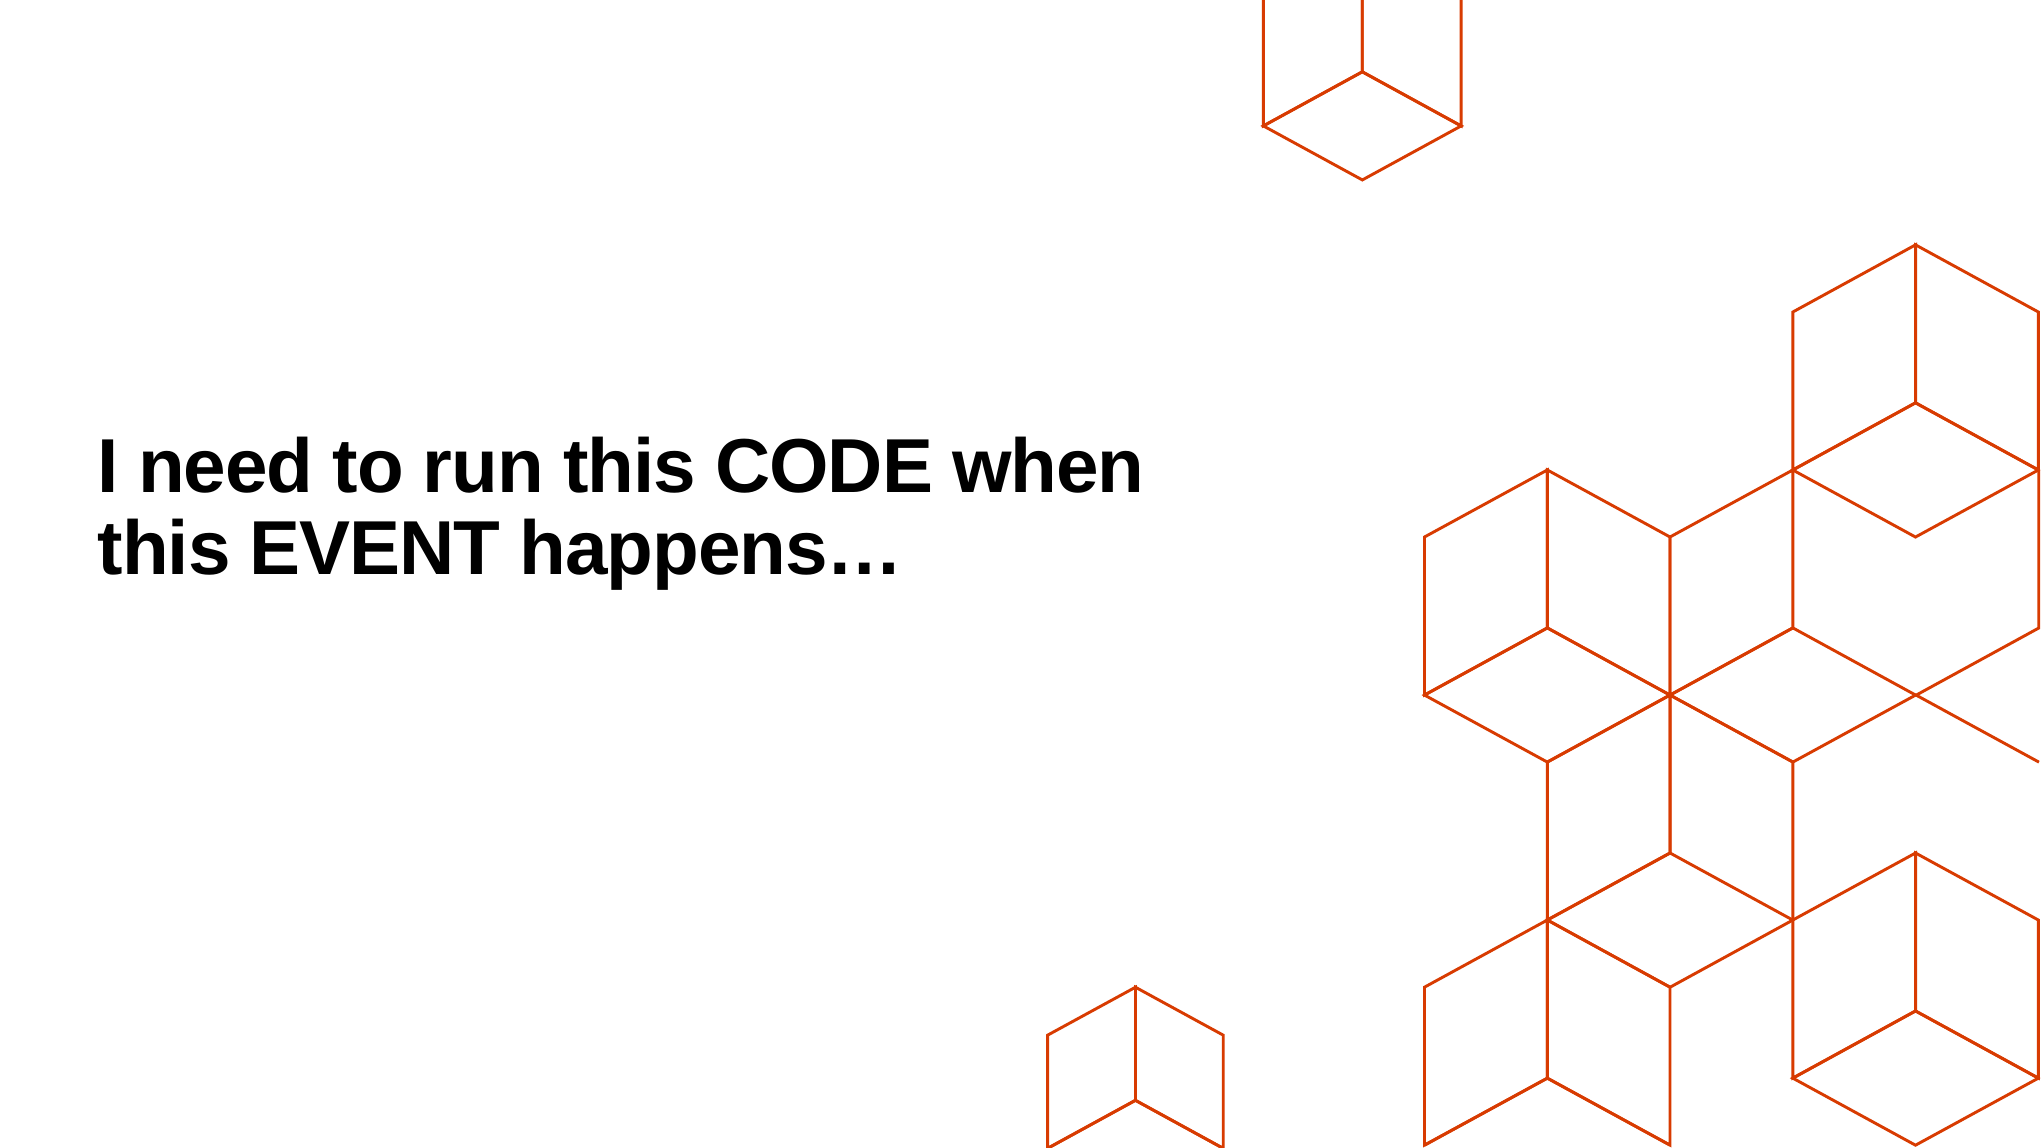

# I need to run this CODE when this EVENT happens…